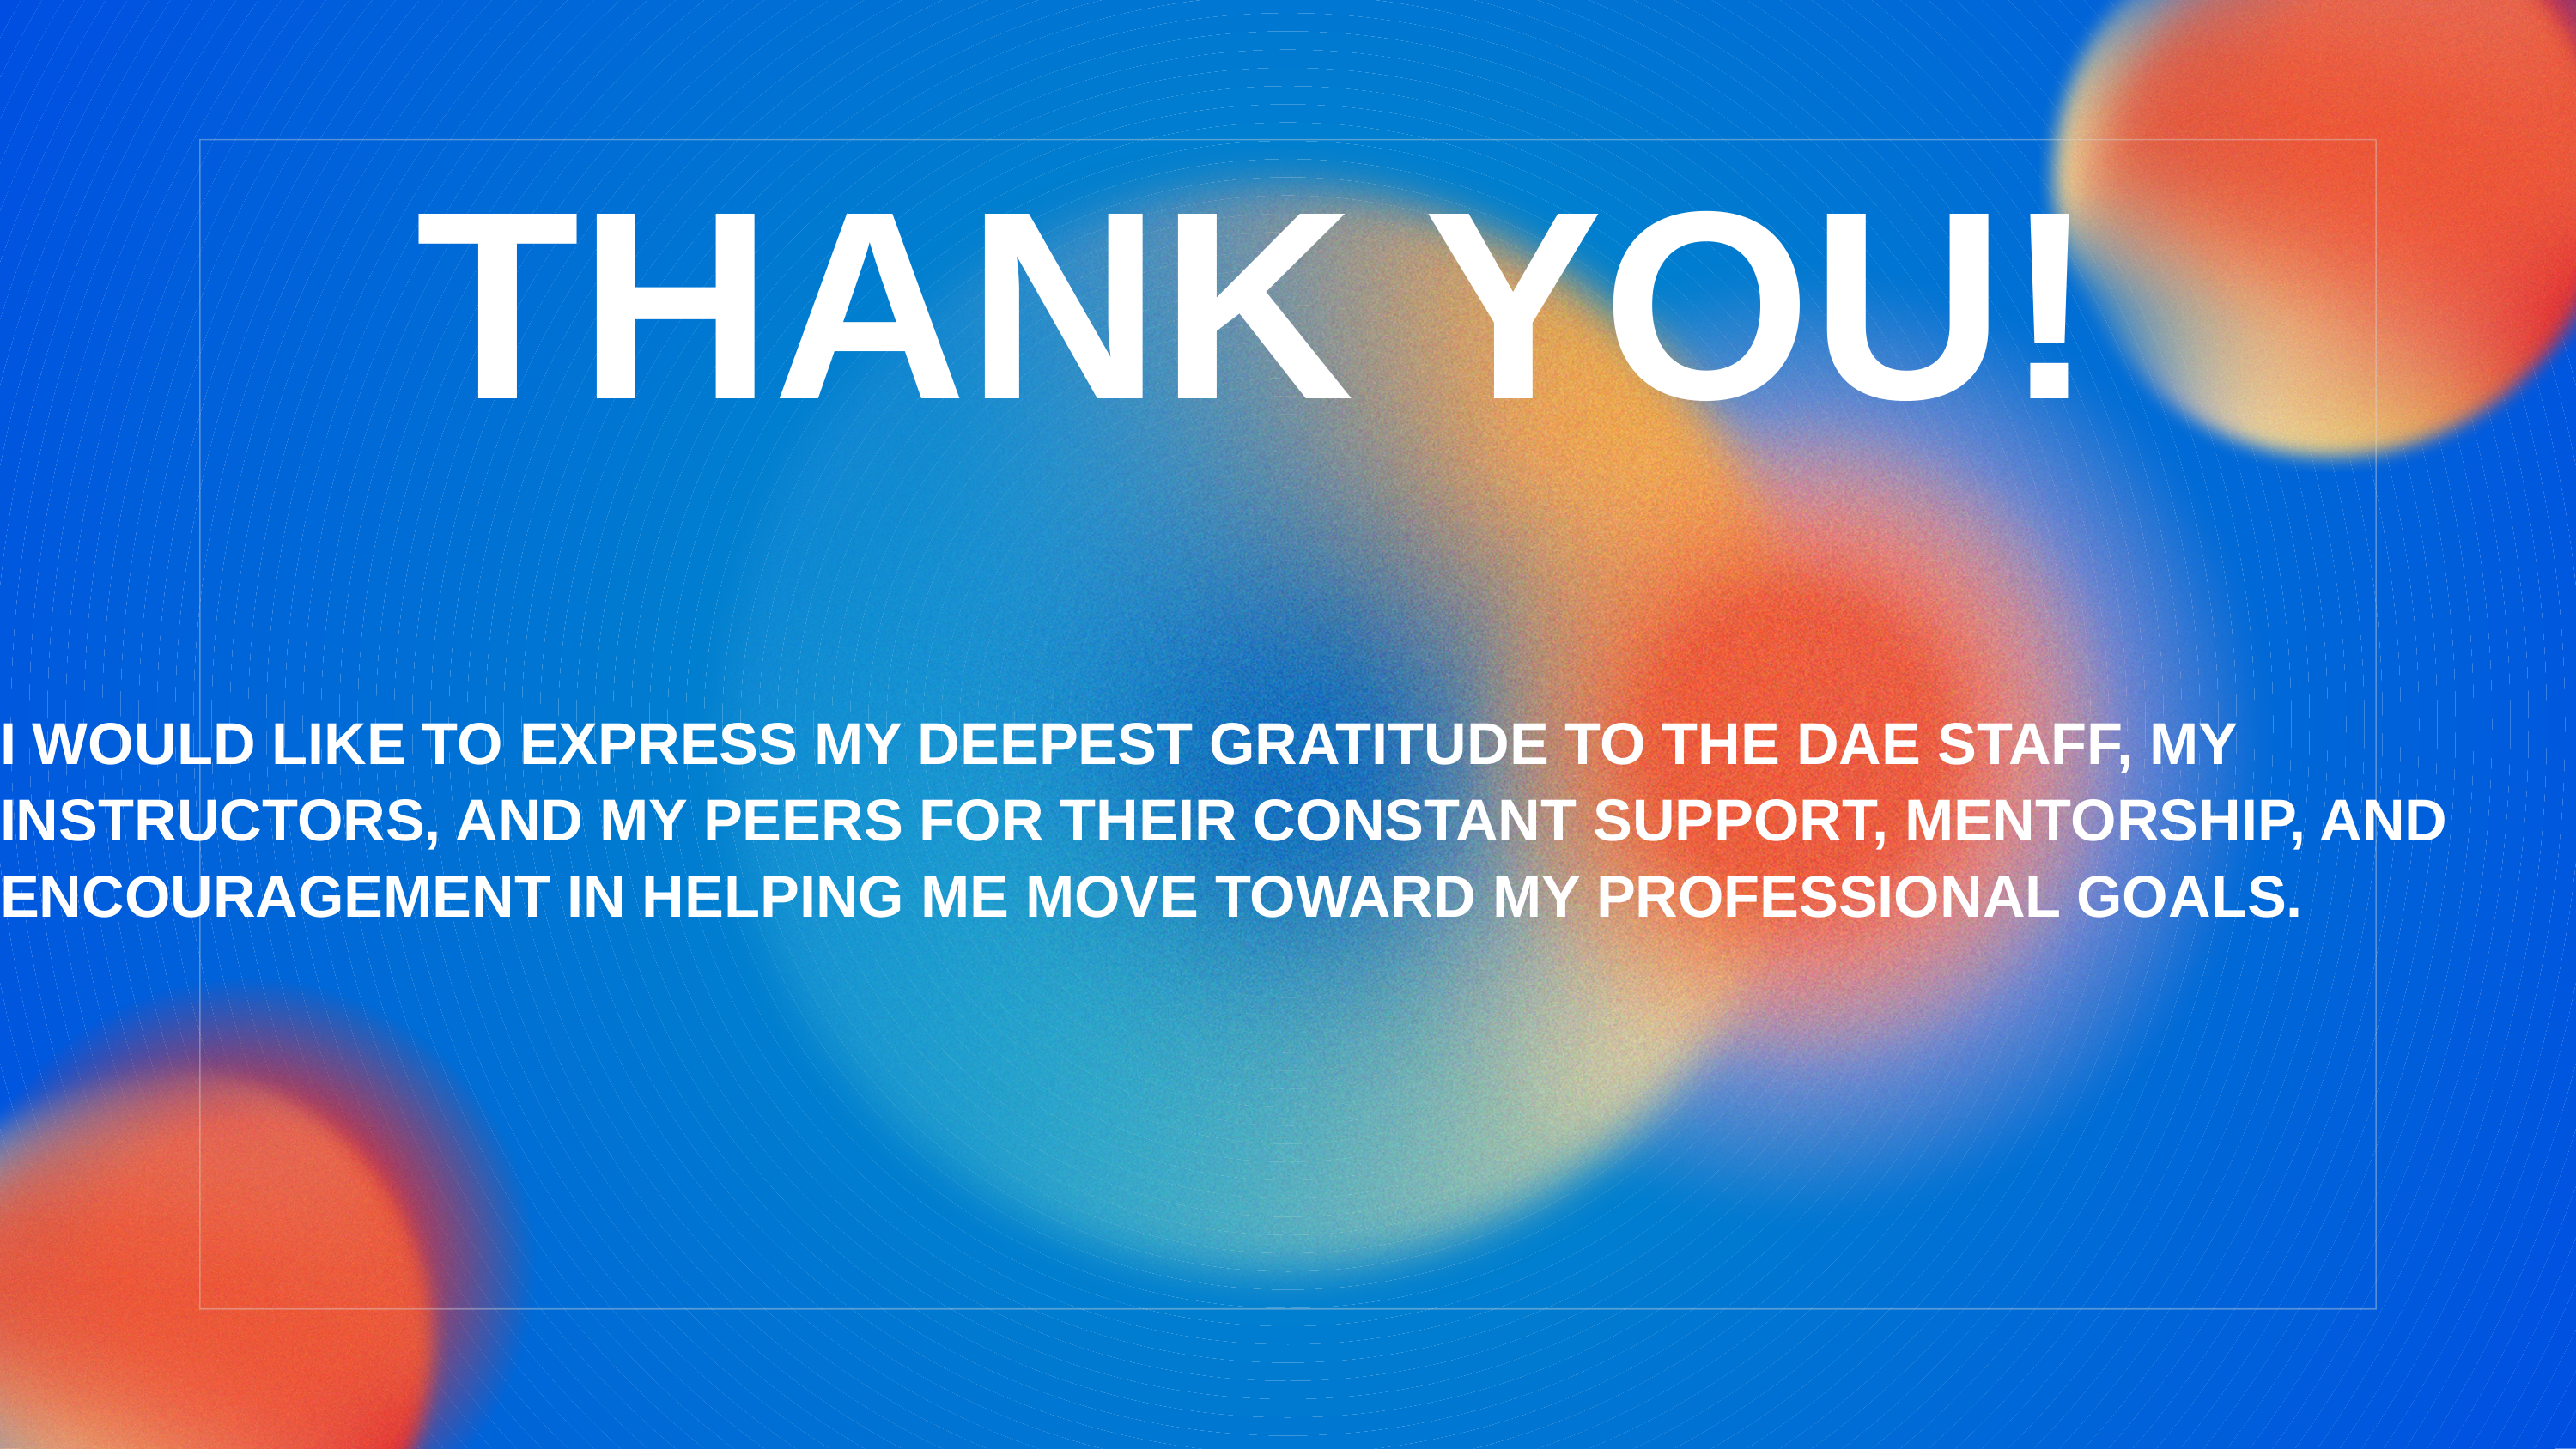

THANK YOU!
I WOULD LIKE TO EXPRESS MY DEEPEST GRATITUDE TO THE DAE STAFF, MY INSTRUCTORS, AND MY PEERS FOR THEIR CONSTANT SUPPORT, MENTORSHIP, AND ENCOURAGEMENT IN HELPING ME MOVE TOWARD MY PROFESSIONAL GOALS.